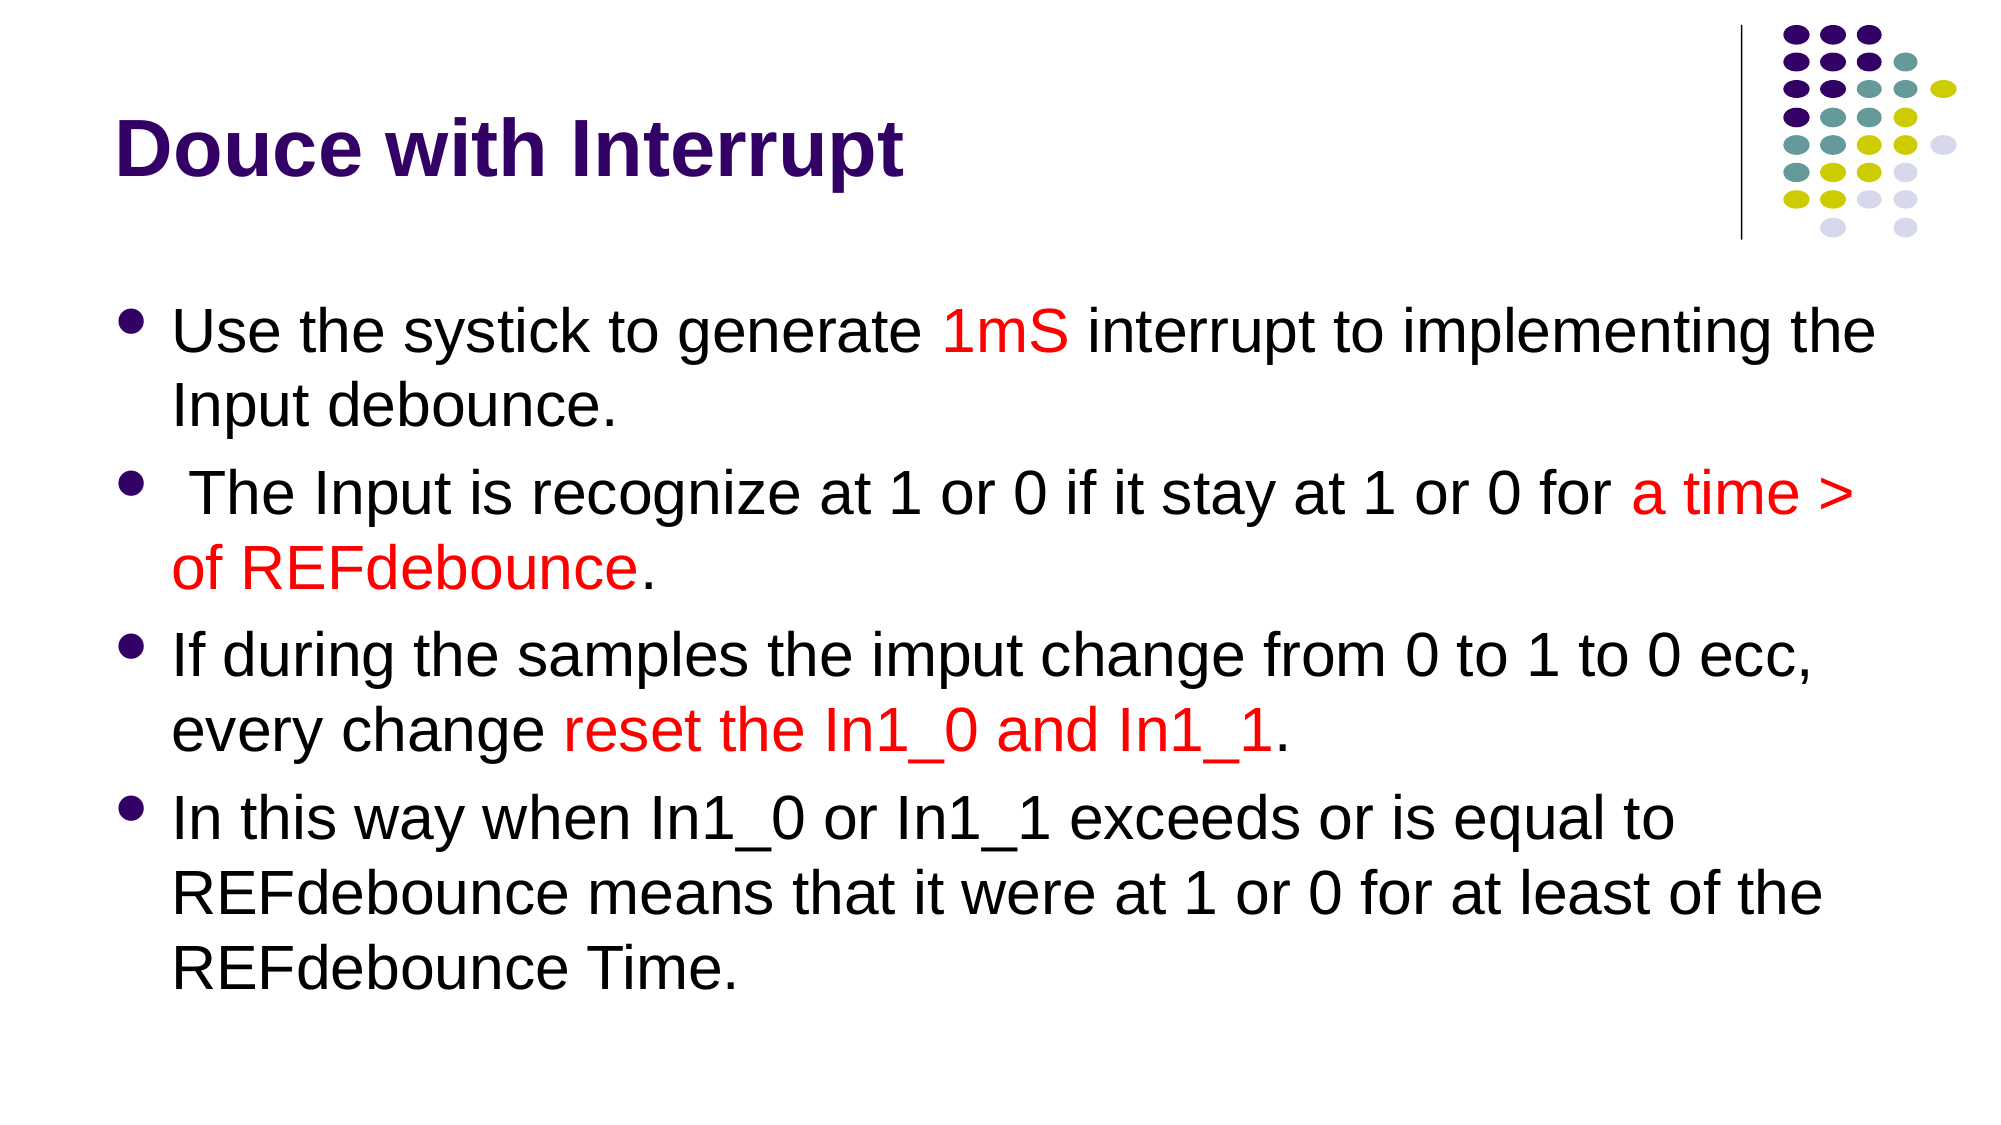

# Douce with Interrupt
Use the systick to generate 1mS interrupt to implementing the Input debounce.
 The Input is recognize at 1 or 0 if it stay at 1 or 0 for a time > of REFdebounce.
If during the samples the imput change from 0 to 1 to 0 ecc, every change reset the In1_0 and In1_1.
In this way when In1_0 or In1_1 exceeds or is equal to REFdebounce means that it were at 1 or 0 for at least of the REFdebounce Time.